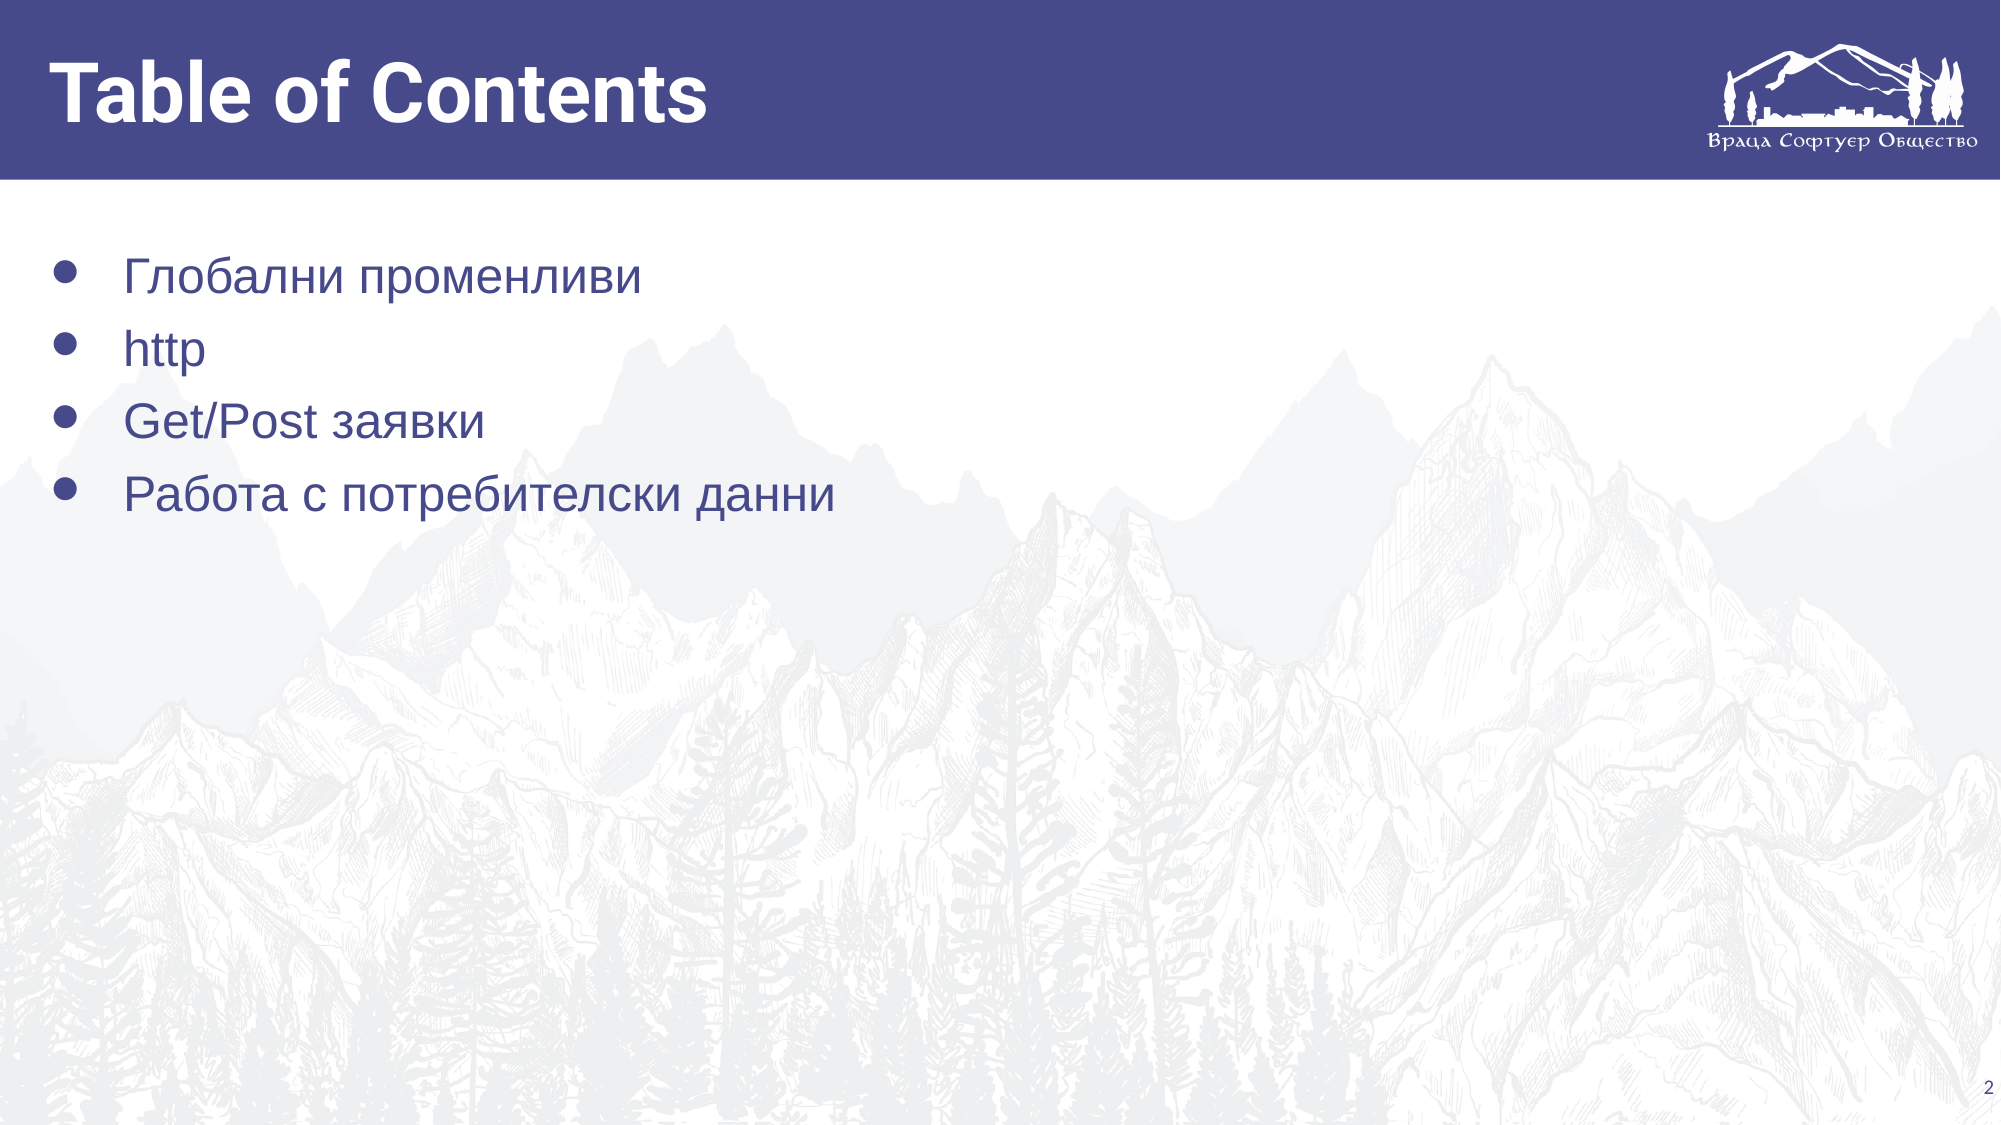

# Table of Contents
Глобални променливи
http
Get/Post заявки
Работа с потребителски данни
2